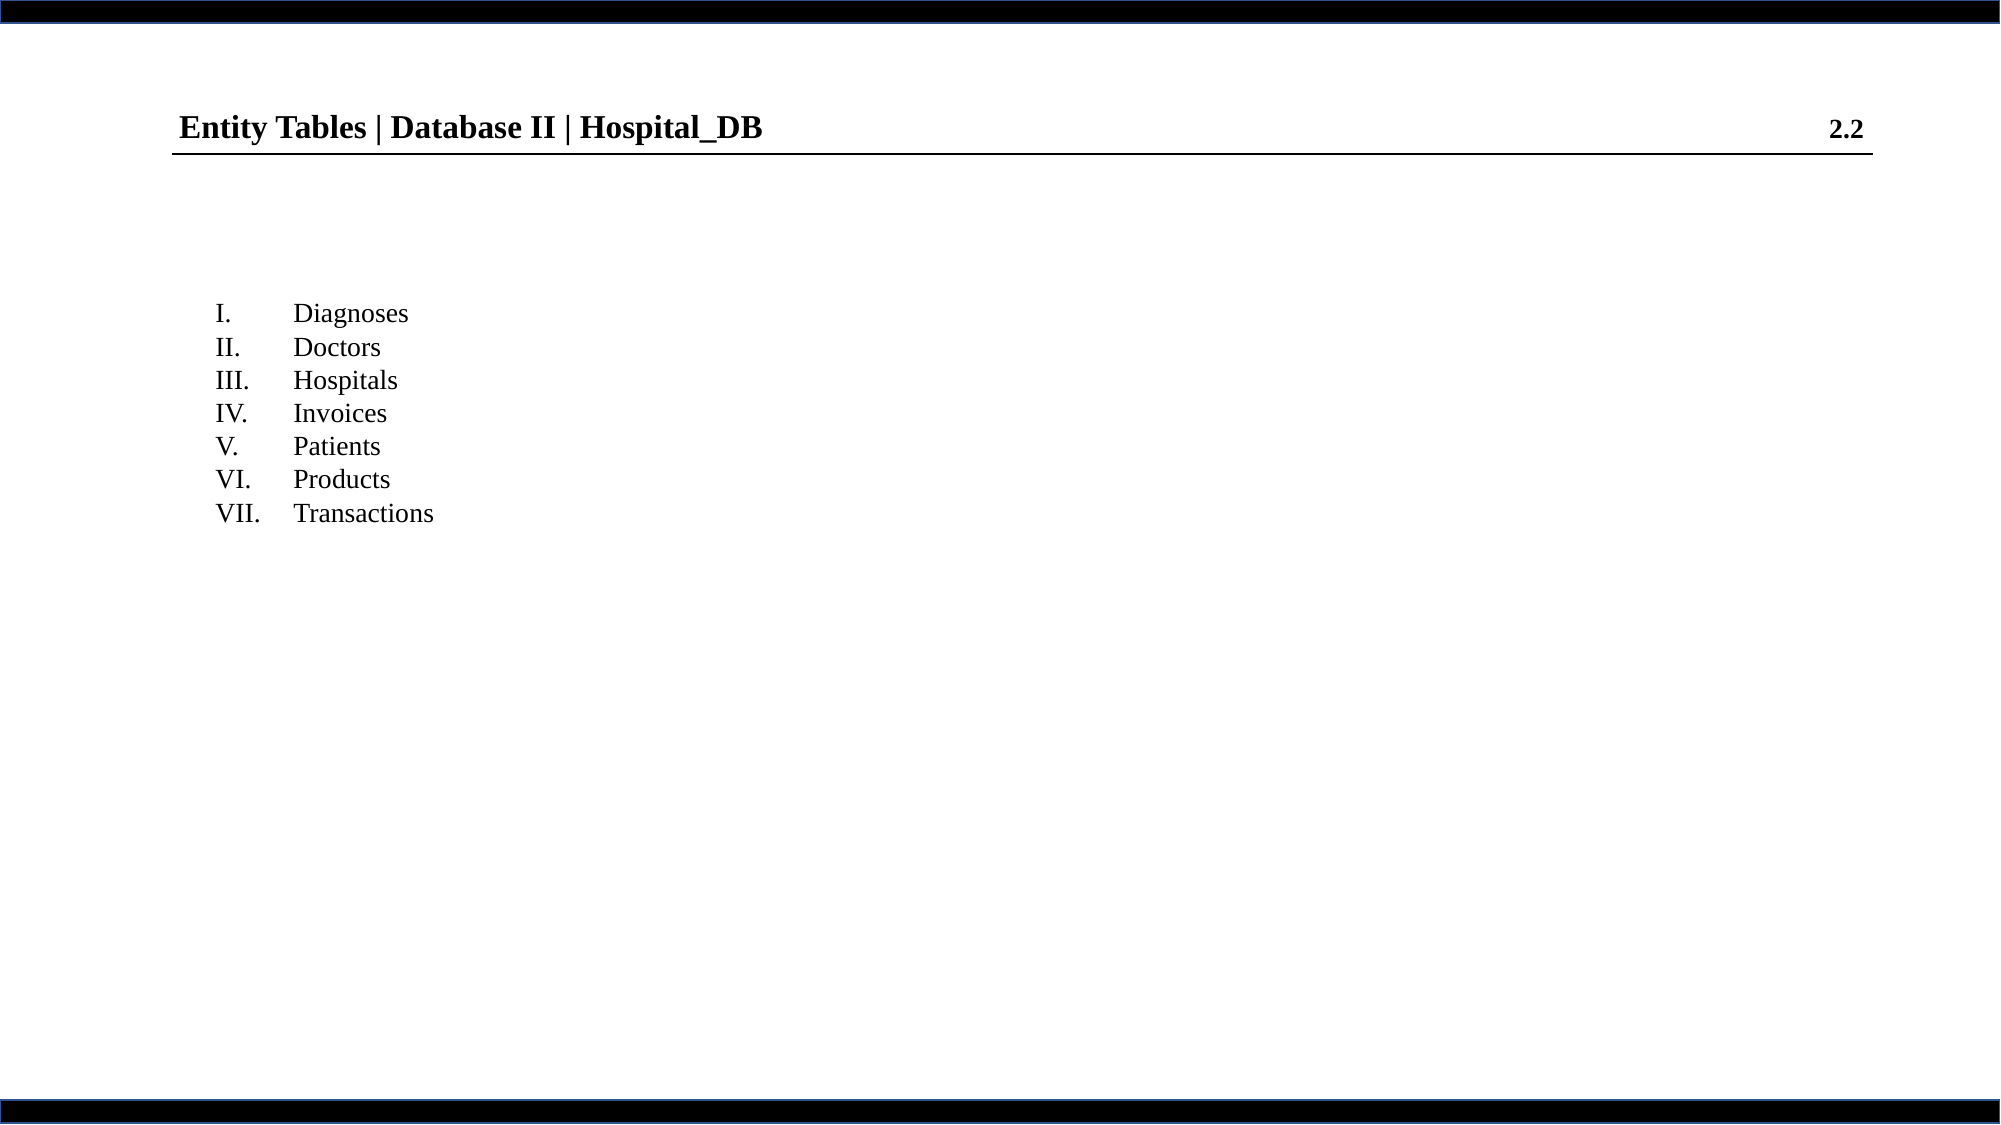

Entity Tables | Database II | Hospital_DB								2.2

  Diagnoses
  Doctors
  Hospitals
  Invoices
  Patients
  Products
  Transactions